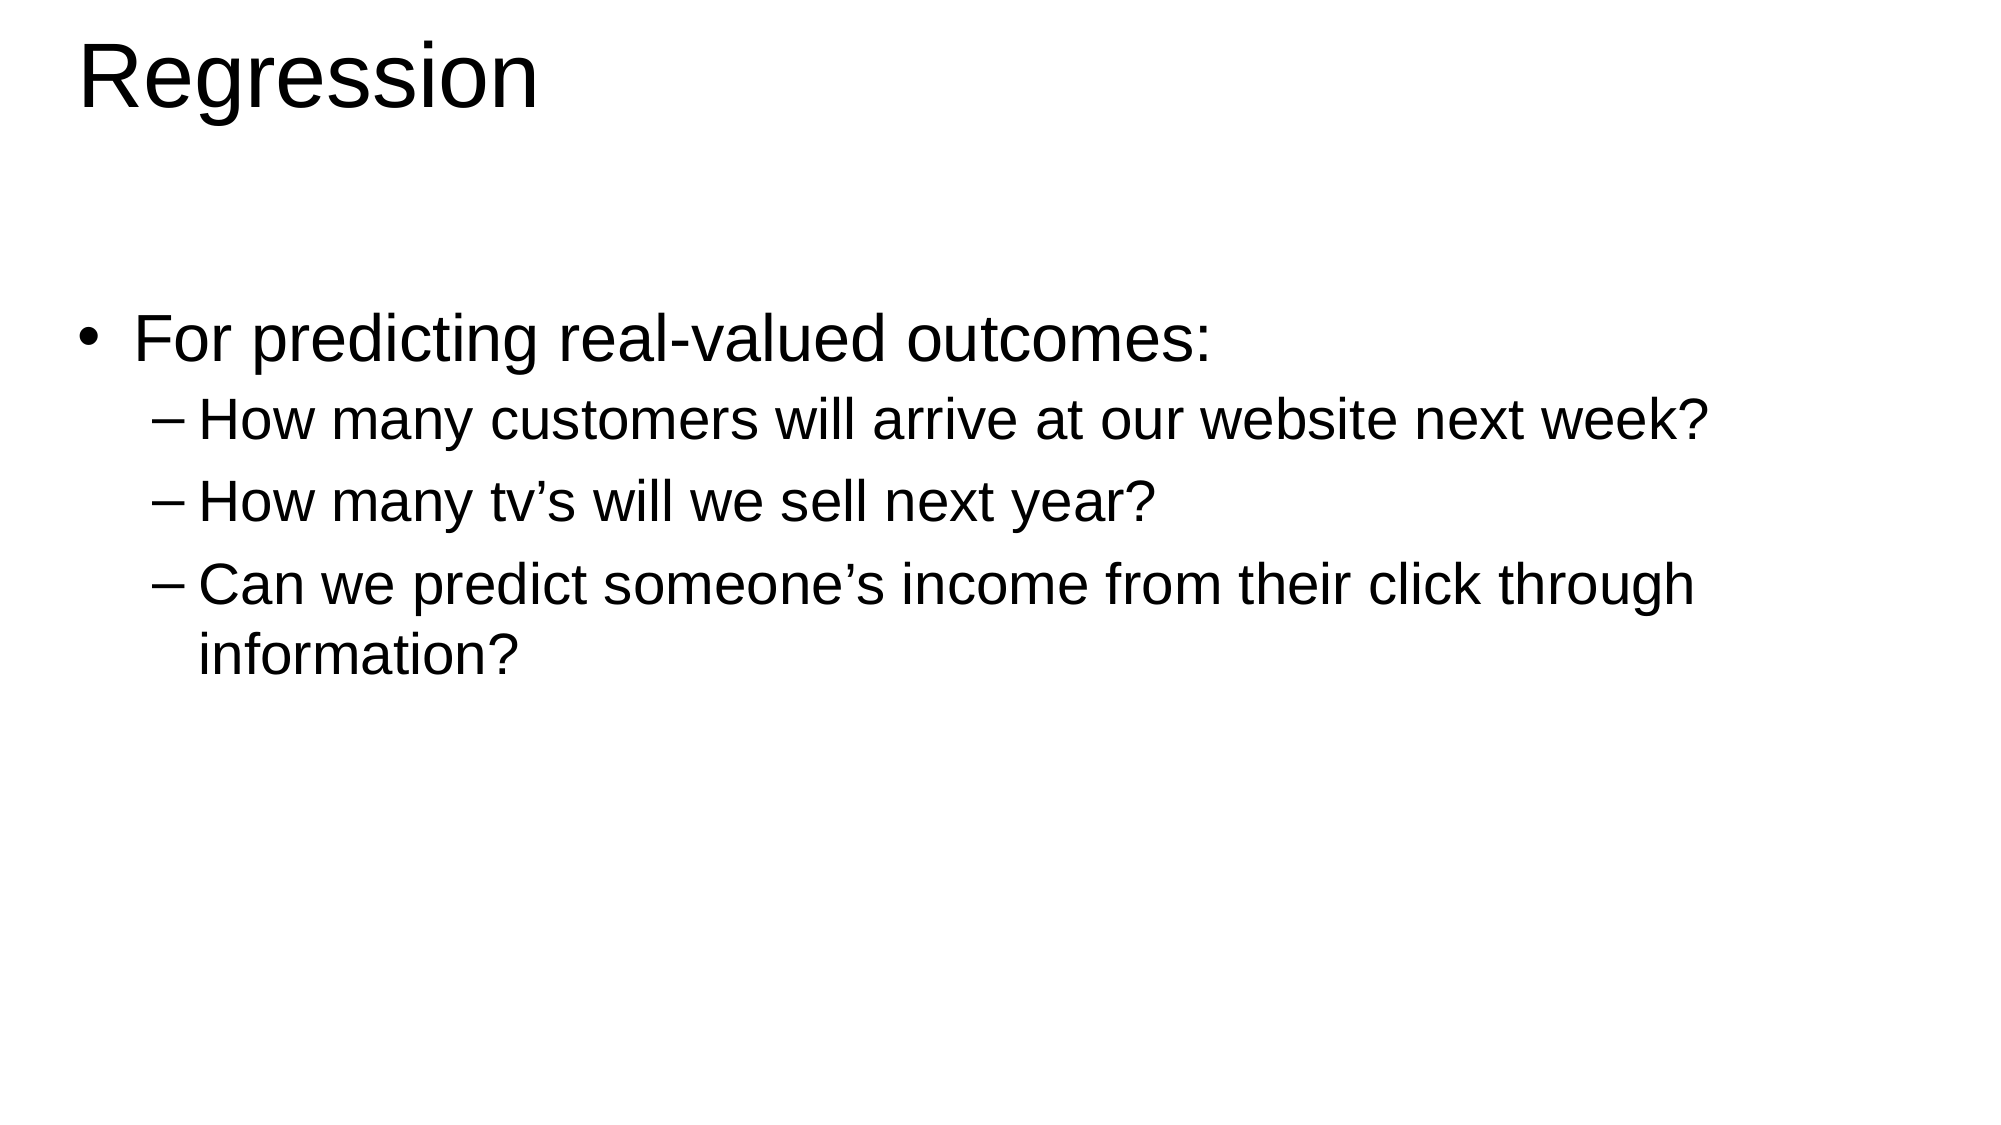

# Regression
For predicting real-valued outcomes:
How many customers will arrive at our website next week?
How many tv’s will we sell next year?
Can we predict someone’s income from their click through information?